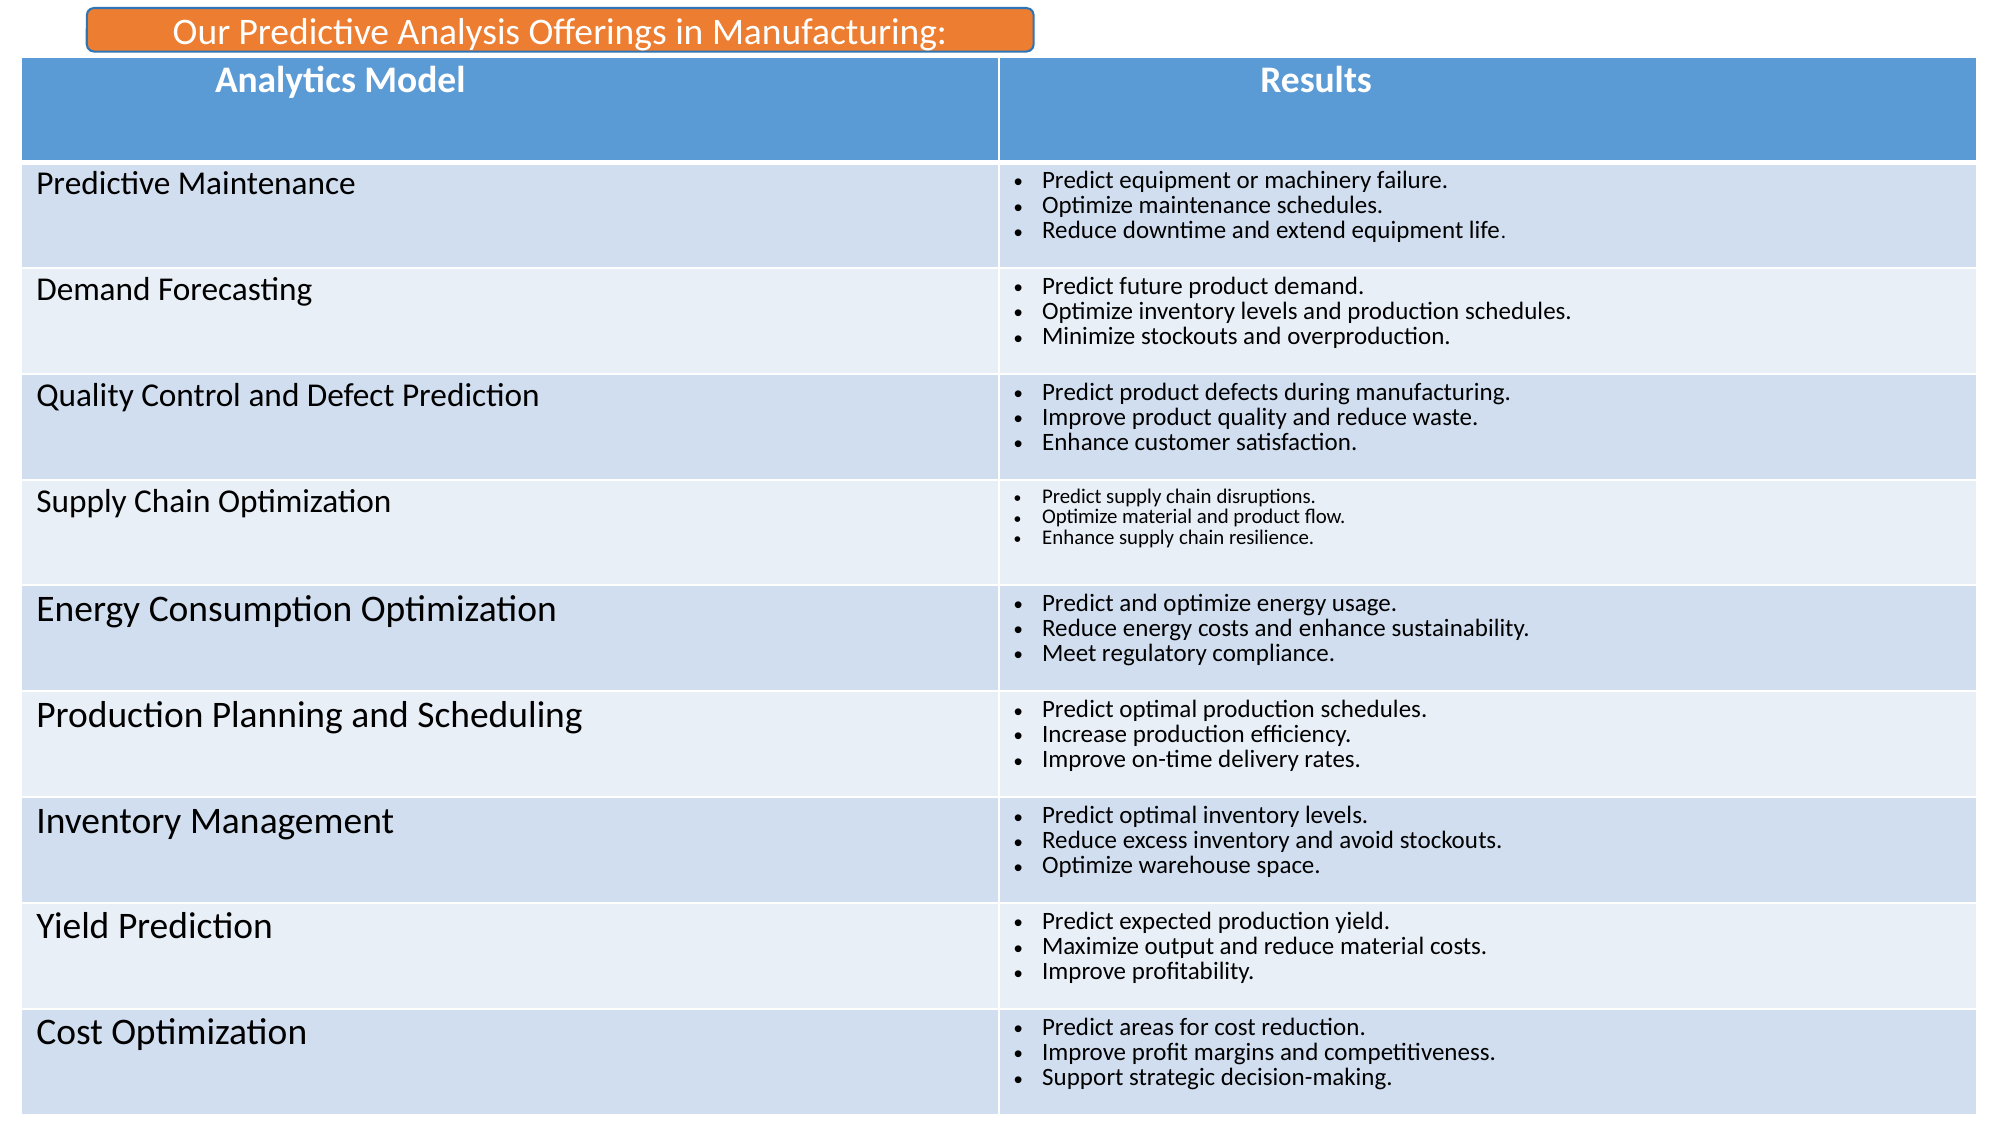

Our Predictive Analysis Offerings in Manufacturing:
| Analytics Model | Results |
| --- | --- |
| Predictive Maintenance | Predict equipment or machinery failure. Optimize maintenance schedules. Reduce downtime and extend equipment life. |
| Demand Forecasting | Predict future product demand. Optimize inventory levels and production schedules. Minimize stockouts and overproduction. |
| Quality Control and Defect Prediction | Predict product defects during manufacturing. Improve product quality and reduce waste. Enhance customer satisfaction. |
| Supply Chain Optimization | Predict supply chain disruptions. Optimize material and product flow. Enhance supply chain resilience. |
| Energy Consumption Optimization | Predict and optimize energy usage. Reduce energy costs and enhance sustainability. Meet regulatory compliance. |
| Production Planning and Scheduling | Predict optimal production schedules. Increase production efficiency. Improve on-time delivery rates. |
| Inventory Management | Predict optimal inventory levels. Reduce excess inventory and avoid stockouts. Optimize warehouse space. |
| Yield Prediction | Predict expected production yield. Maximize output and reduce material costs. Improve profitability. |
| Cost Optimization | Predict areas for cost reduction. Improve profit margins and competitiveness. Support strategic decision-making. |